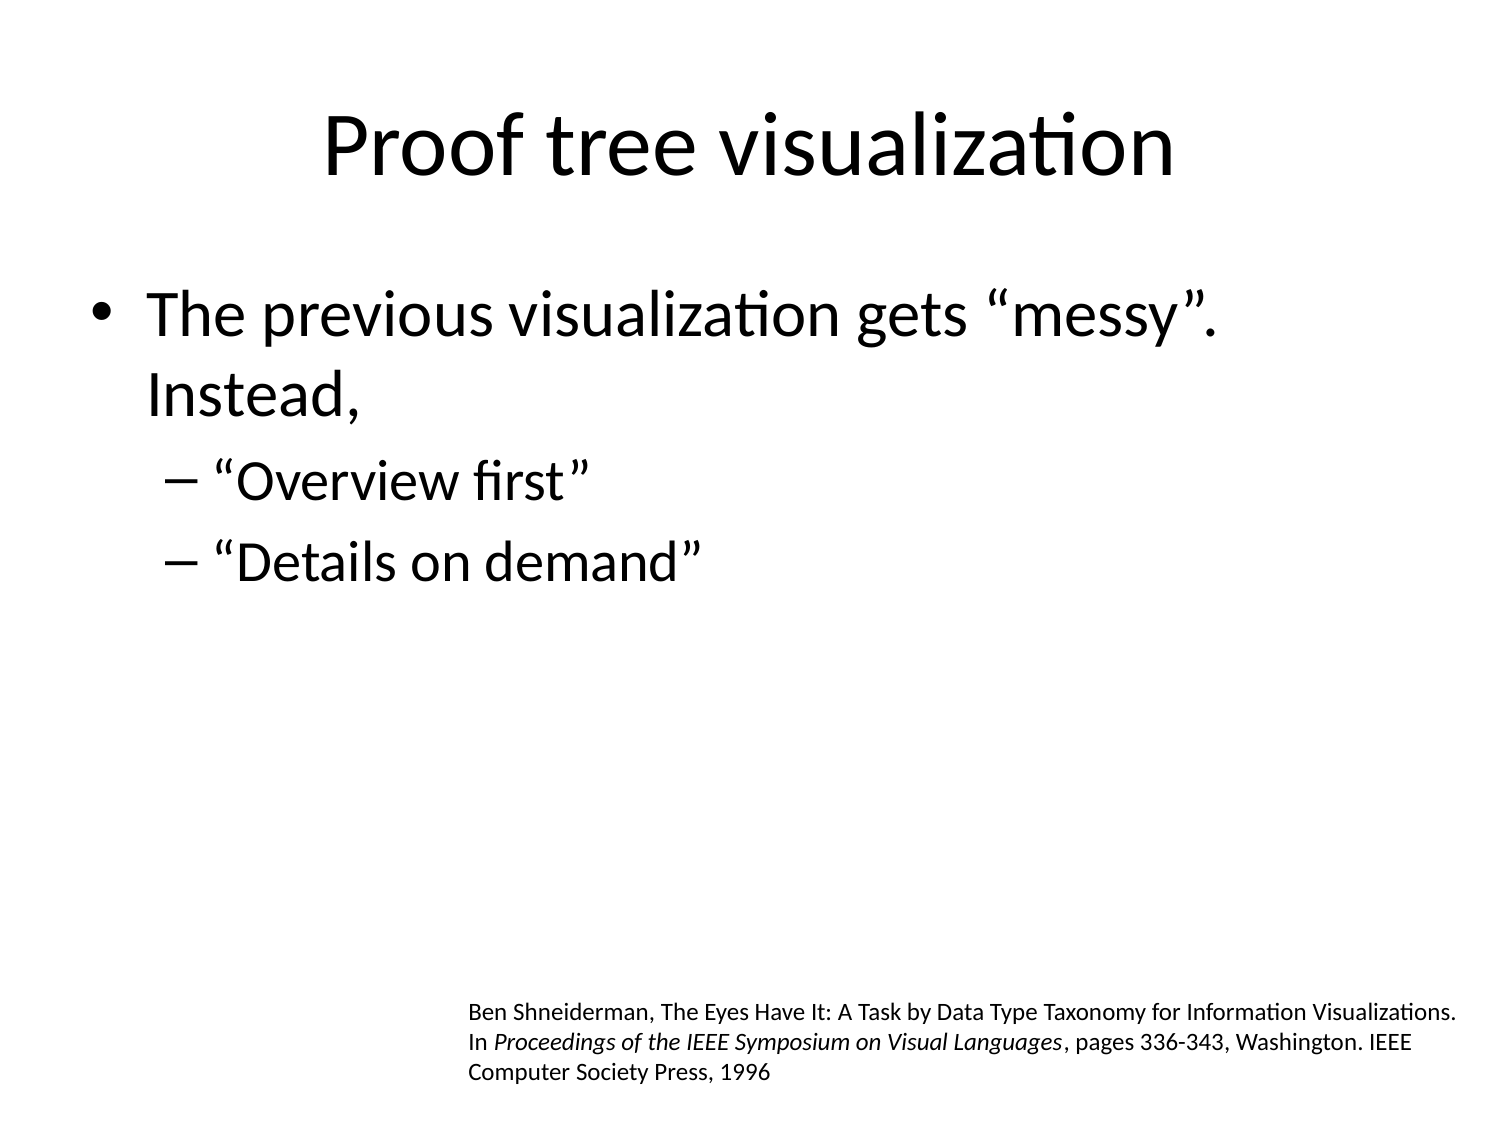

# Proof tree visualization
The previous visualization gets “messy”.  Instead,
“Overview first”
“Details on demand”
Ben Shneiderman, The Eyes Have It: A Task by Data Type Taxonomy for Information Visualizations. In Proceedings of the IEEE Symposium on Visual Languages, pages 336-343, Washington. IEEE Computer Society Press, 1996